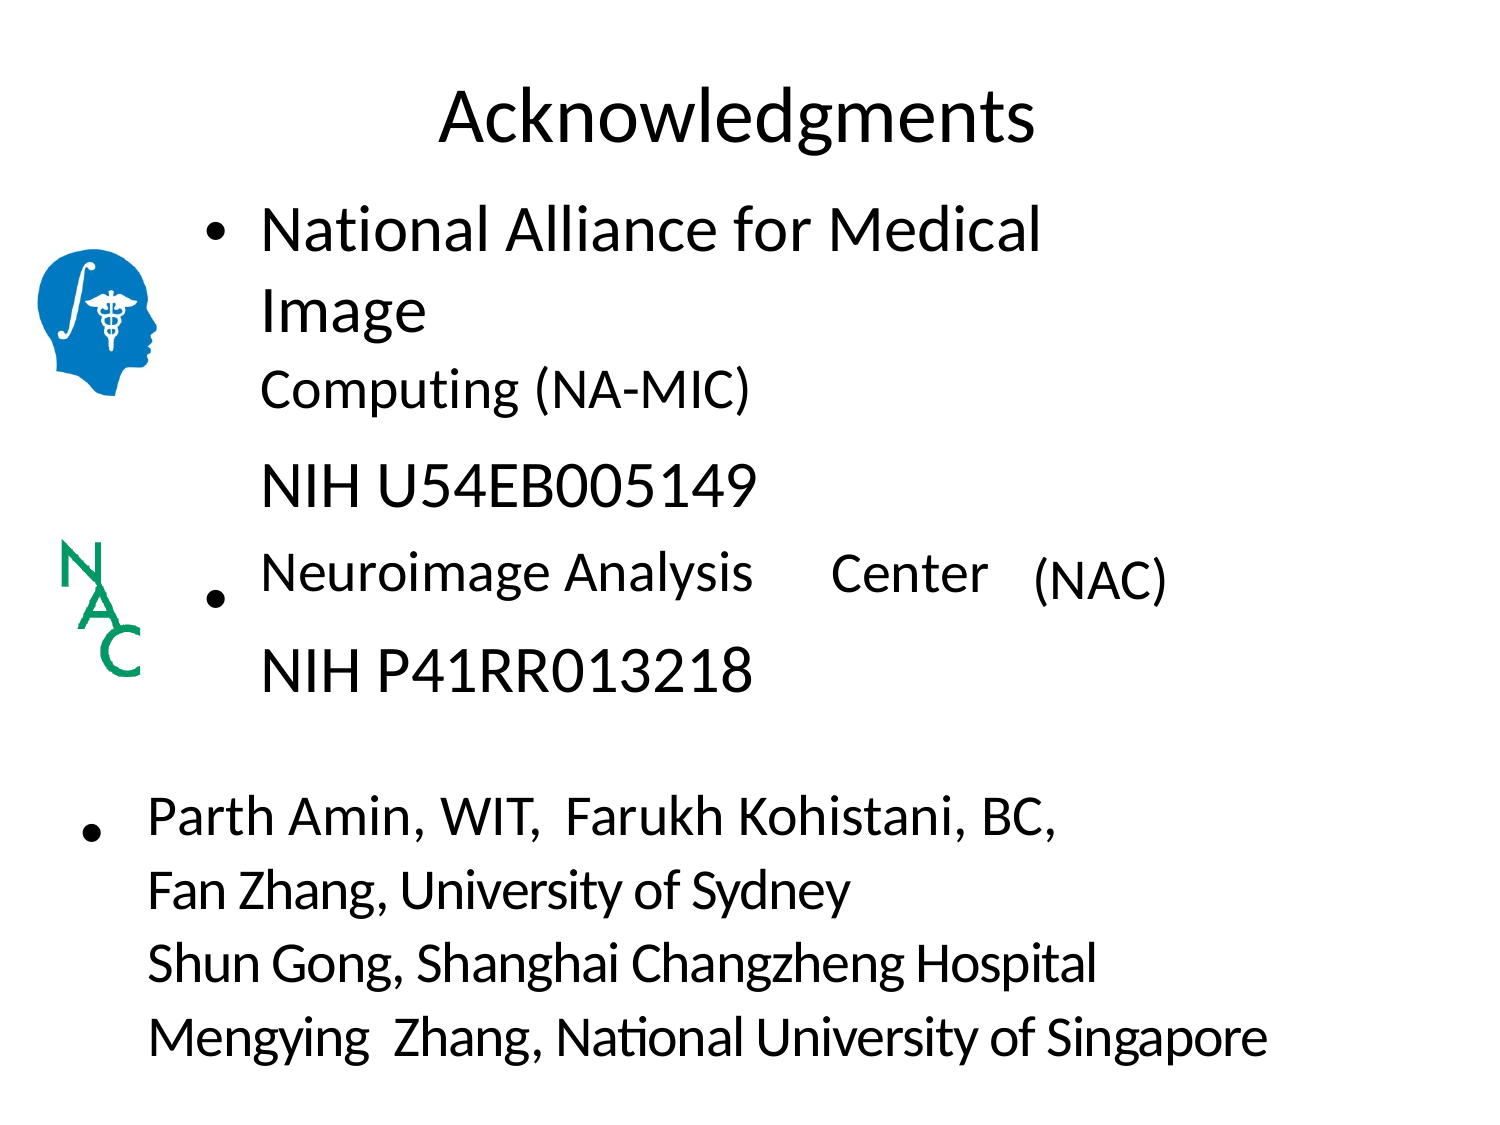

Acknowledgments
National Alliance for Medical Image
Computing (NA-MIC)
NIH U54EB005149
•

Neuroimage Analysis
NIH P41RR013218
Center
(NAC)
•
Parth Amin, WIT, Farukh Kohistani, BC,
Fan Zhang, University of Sydney
Shun Gong, Shanghai Changzheng Hospital
Mengying Zhang, National University of Singapore

•